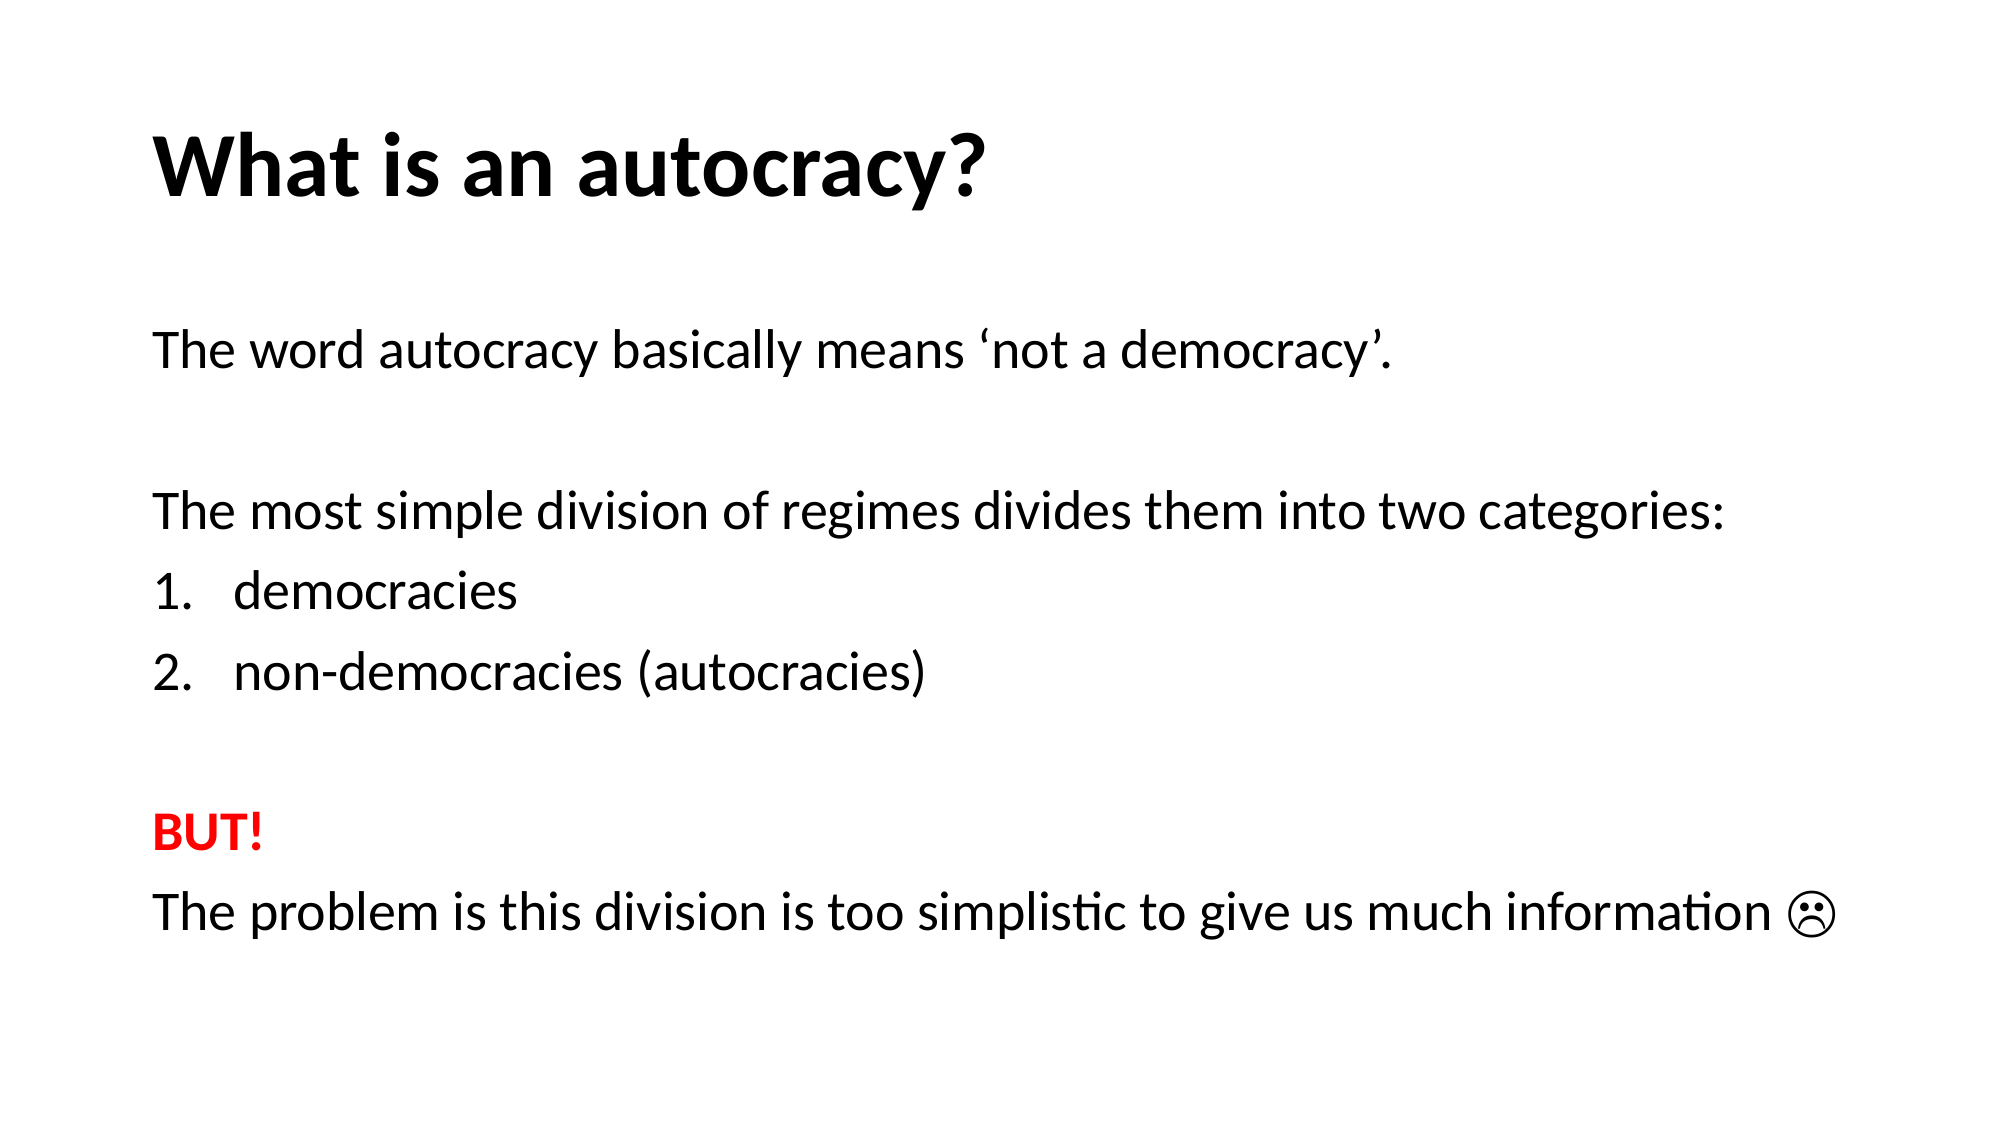

# What is an autocracy?
The word autocracy basically means ‘not a democracy’.

The most simple division of regimes divides them into two categories:
democracies
non-democracies (autocracies)

BUT!
The problem is this division is too simplistic to give us much information ☹